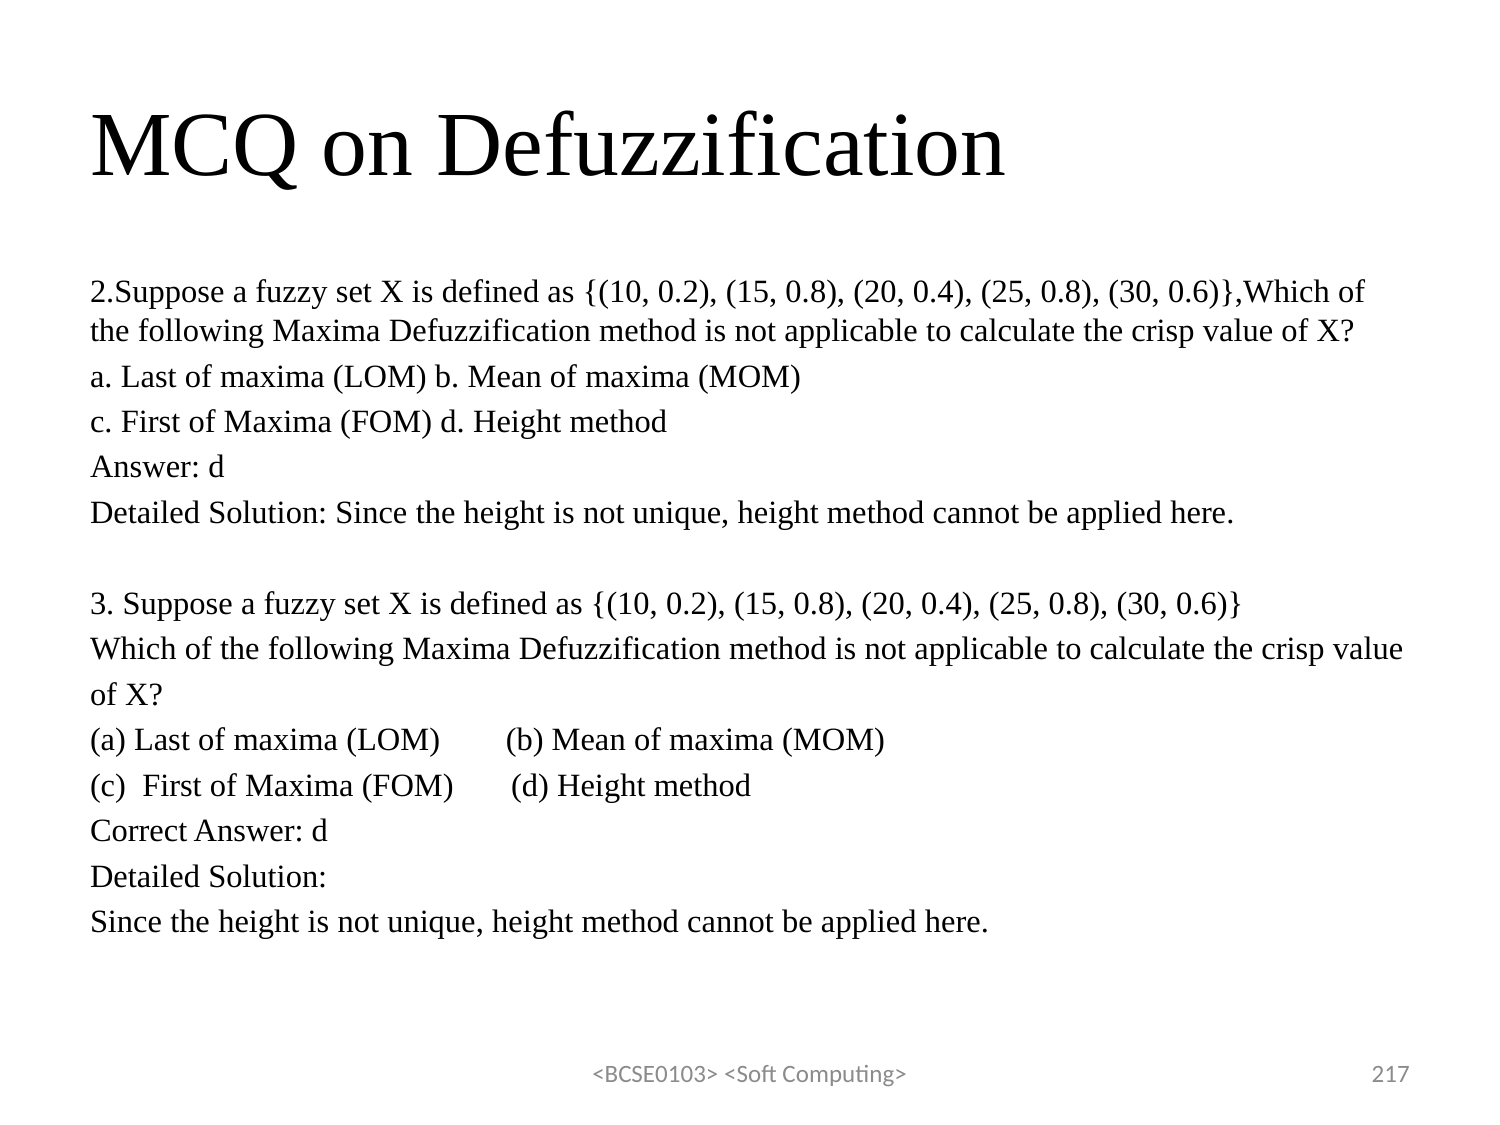

# MCQ on Defuzzification
2.Suppose a fuzzy set X is defined as {(10, 0.2), (15, 0.8), (20, 0.4), (25, 0.8), (30, 0.6)},Which of the following Maxima Defuzzification method is not applicable to calculate the crisp value of X?
a. Last of maxima (LOM) b. Mean of maxima (MOM)
c. First of Maxima (FOM) d. Height method
Answer: d
Detailed Solution: Since the height is not unique, height method cannot be applied here.

3. Suppose a fuzzy set X is defined as {(10, 0.2), (15, 0.8), (20, 0.4), (25, 0.8), (30, 0.6)}
Which of the following Maxima Defuzzification method is not applicable to calculate the crisp value
of X?
(a) Last of maxima (LOM)        (b) Mean of maxima (MOM)
(c)  First of Maxima (FOM)       (d) Height method
Correct Answer: d
Detailed Solution:
Since the height is not unique, height method cannot be applied here.
<BCSE0103> <Soft Computing>
217